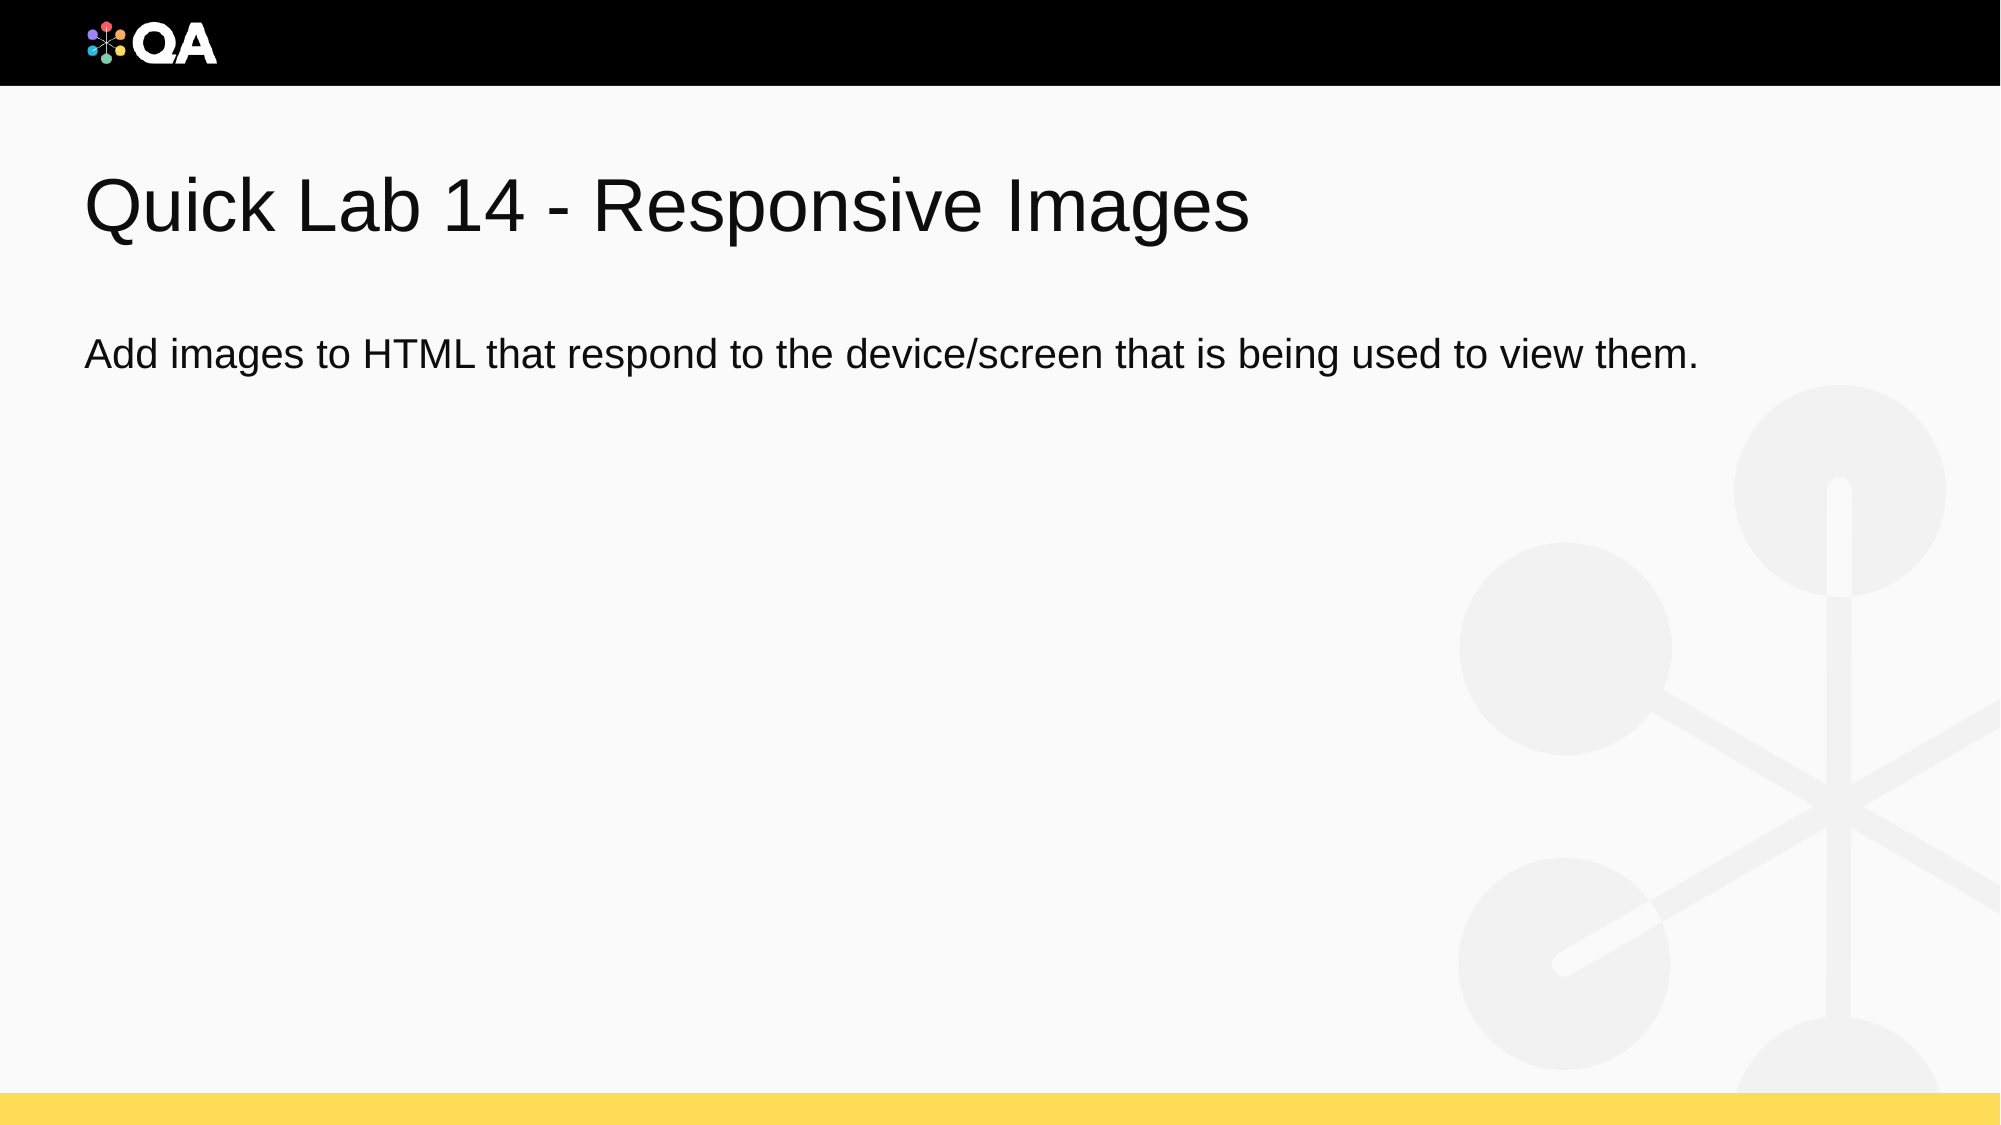

# Quick Lab 14 - Responsive Images
Add images to HTML that respond to the device/screen that is being used to view them.